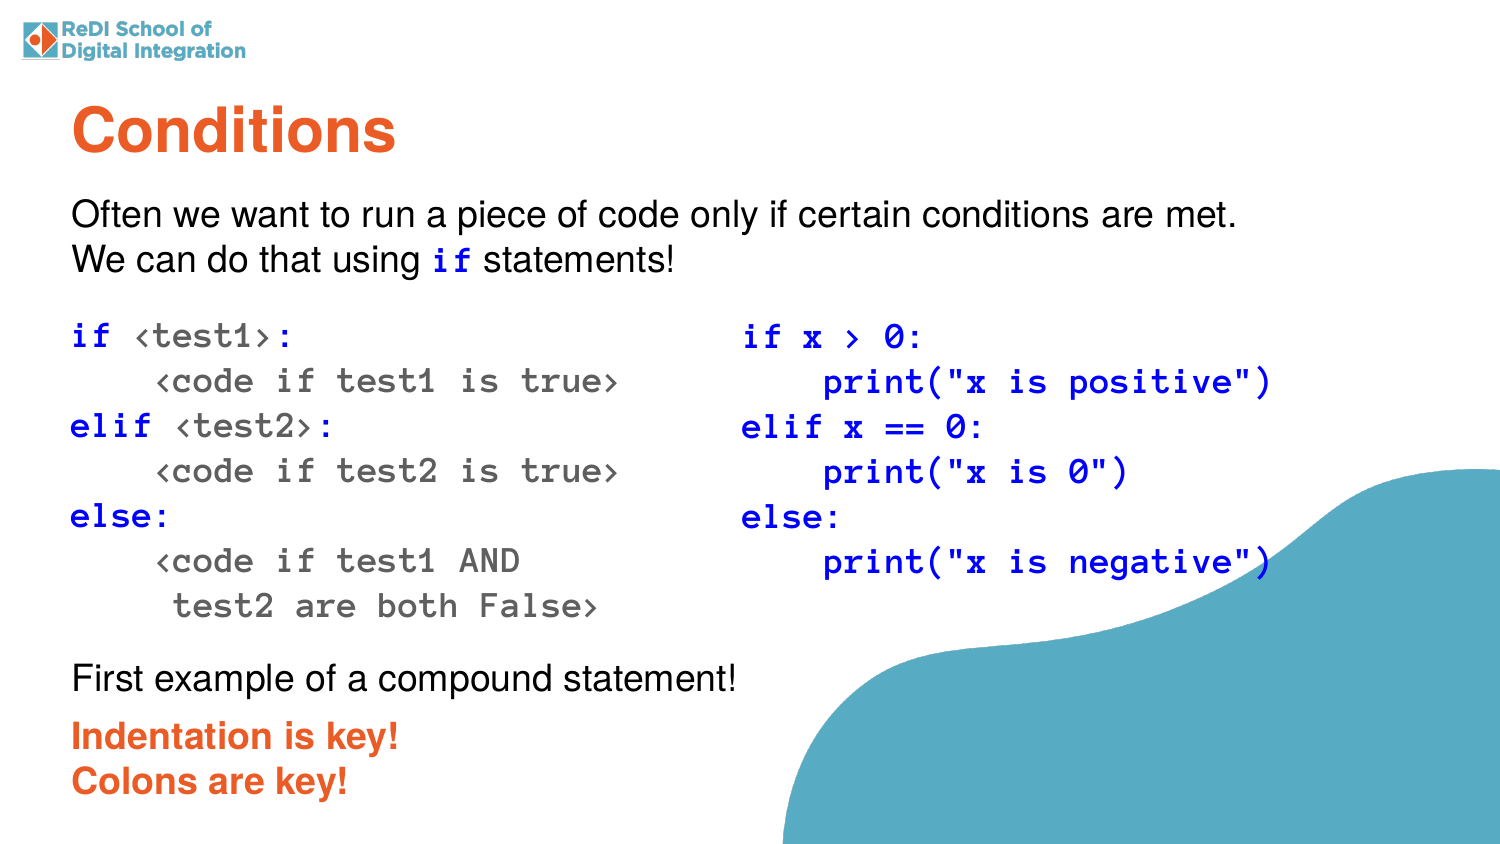

Conditions
Often we want to run a piece of code only if certain conditions are met.
We can do that using if statements!
if <test1>:
    <code if test1 is true>
elif <test2>:
    <code if test2 is true>
else:
    <code if test1 AND
     test2 are both False>
if x > 0:
    print("x is positive")
elif x == 0:
    print("x is 0")
else:
    print("x is negative")
First example of a compound statement!
Indentation is key!
Colons are key!